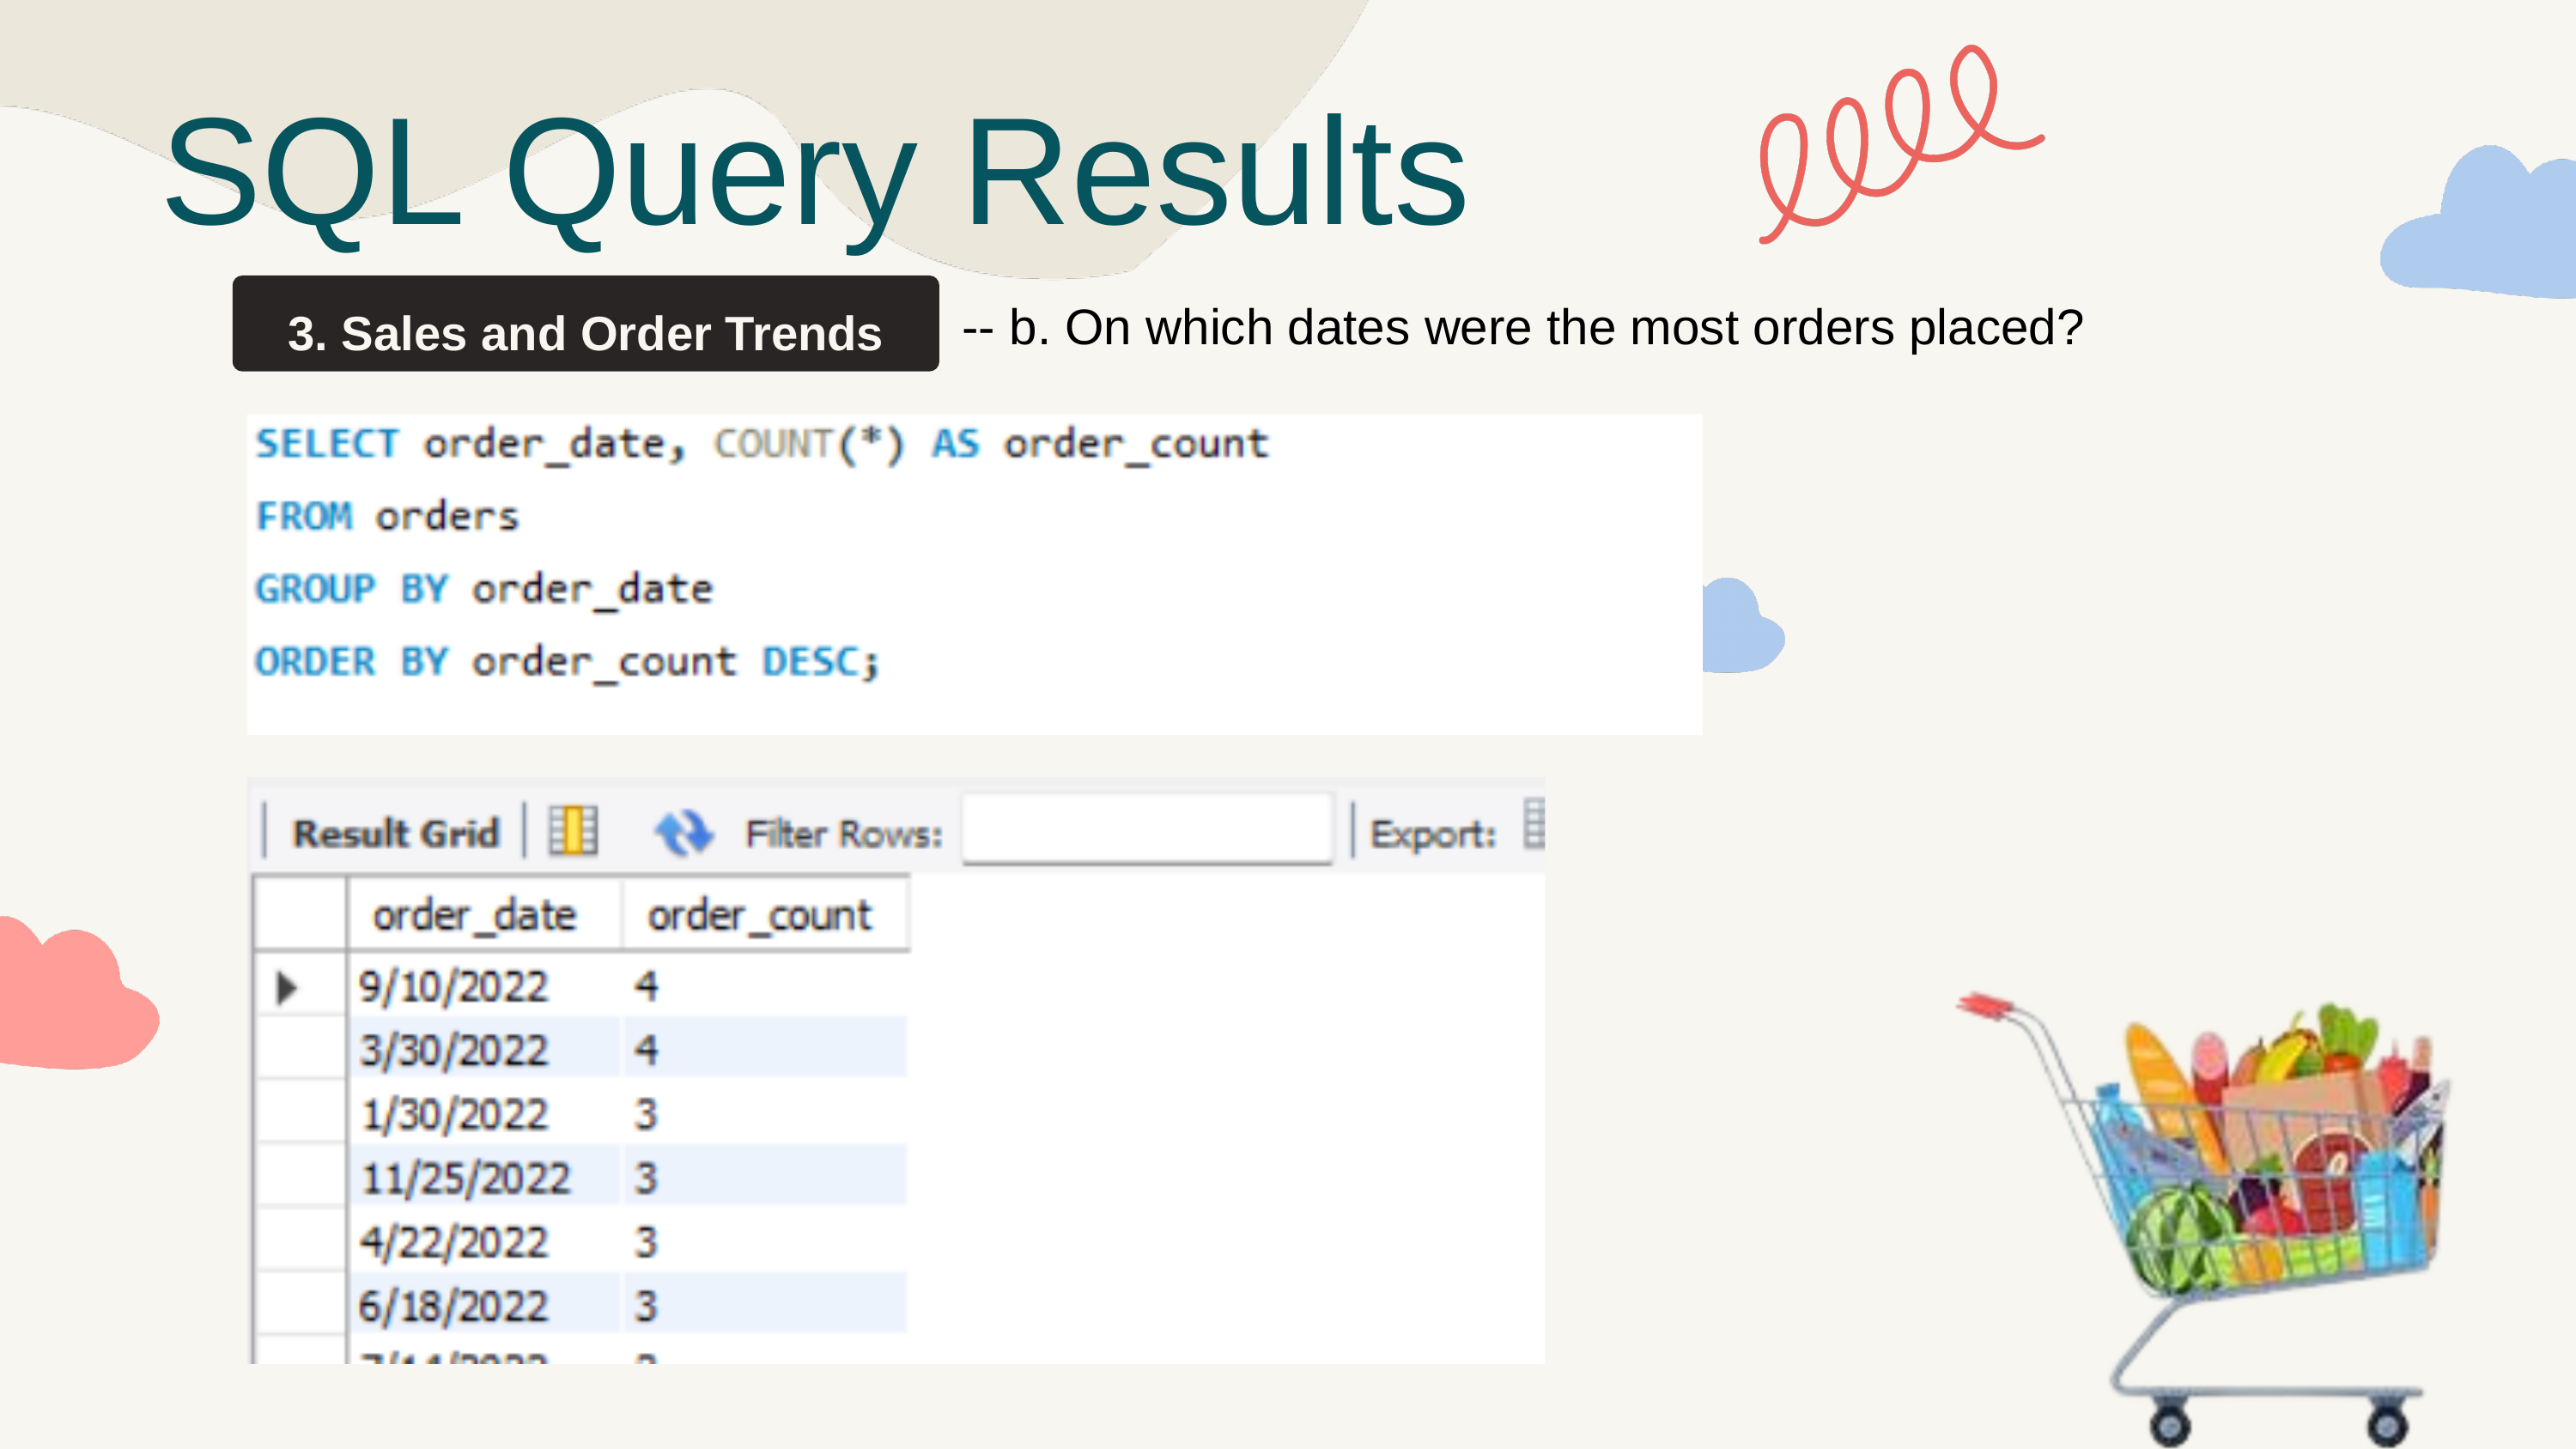

SQL Query Results

-- b. On which dates were the most orders placed?
3. Sales and Order Trends